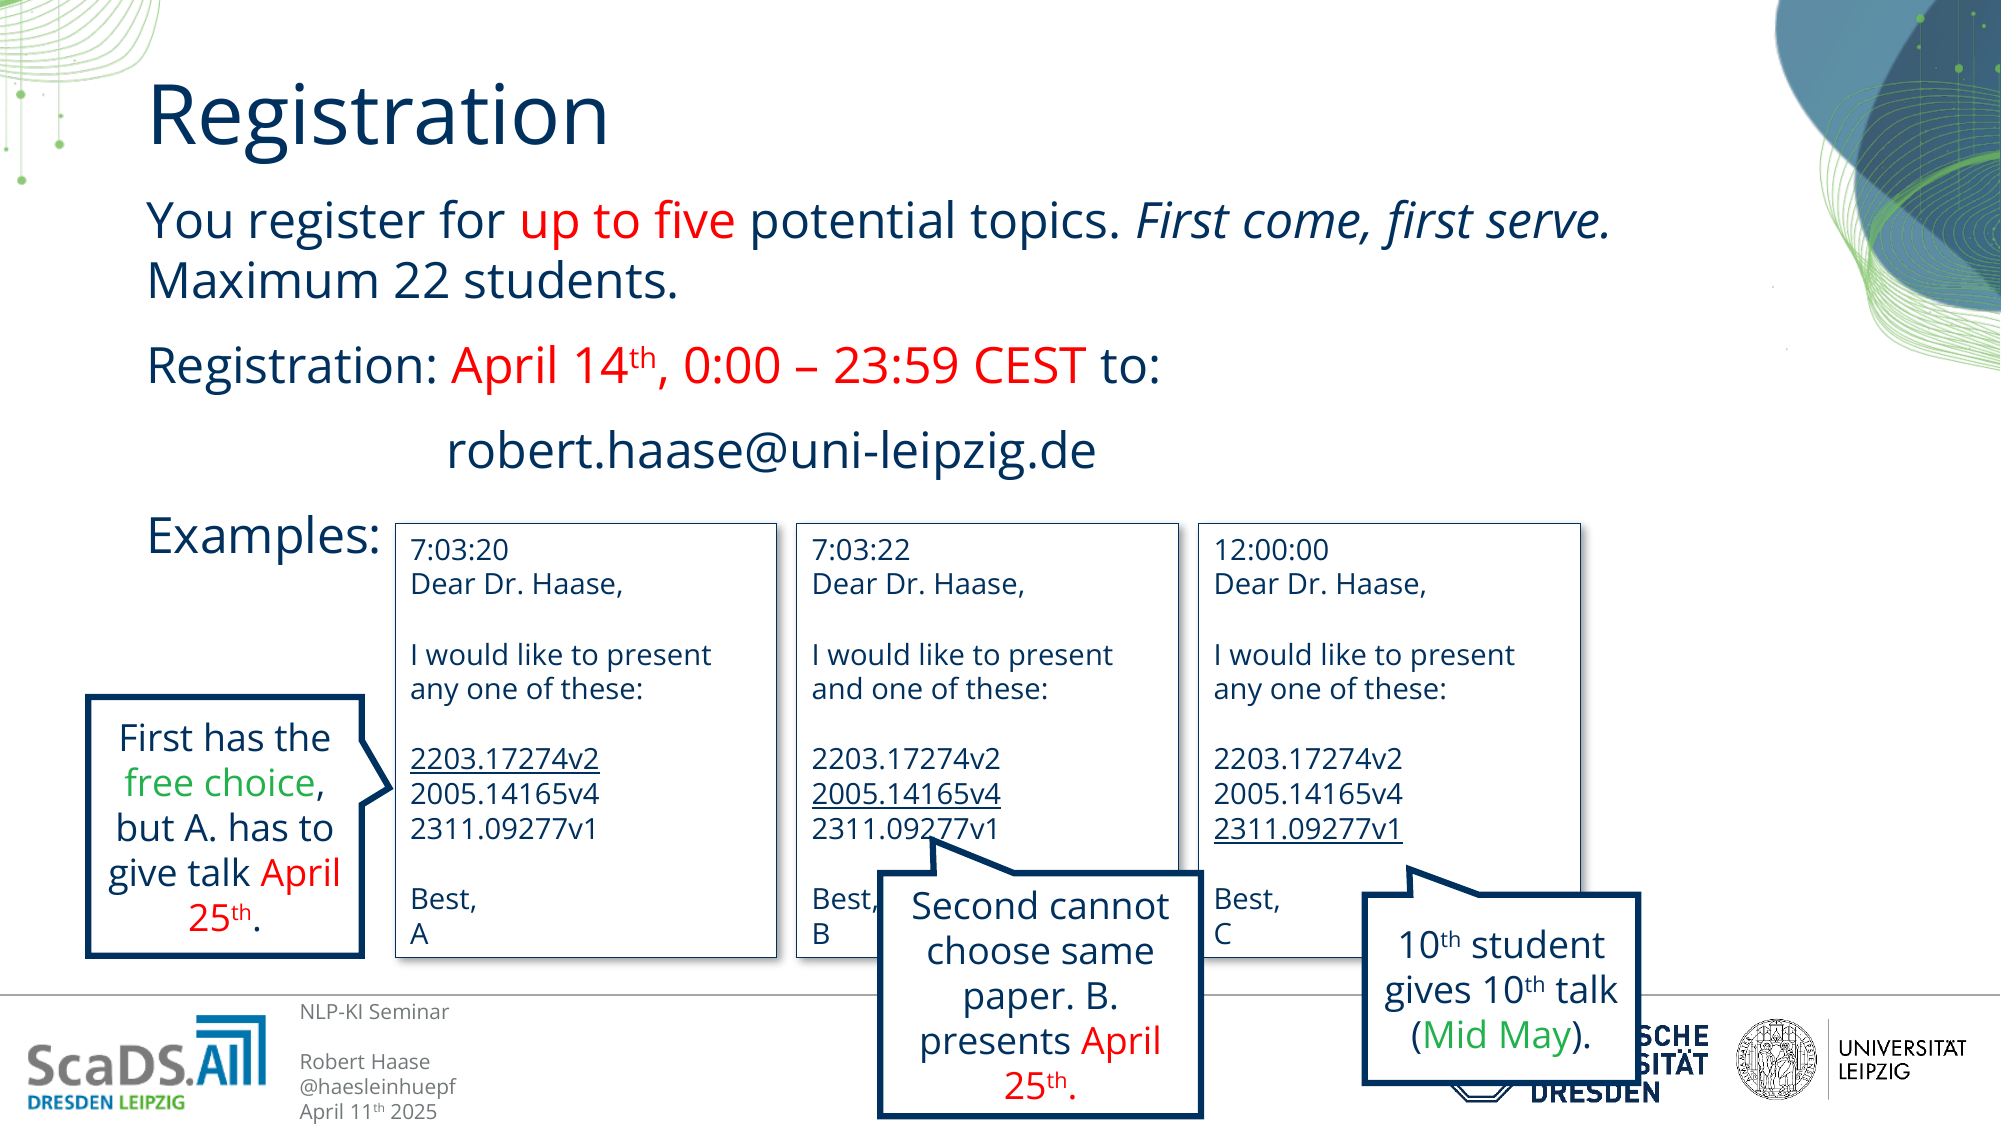

# Registration
You register for up to five potential topics. First come, first serve. Maximum 22 students.
Registration: April 14th, 0:00 – 23:59 CEST to:
		robert.haase@uni-leipzig.de
Examples:
7:03:20
Dear Dr. Haase,

I would like to present any one of these:

2203.17274v2
2005.14165v4
2311.09277v1

Best,
A
7:03:22
Dear Dr. Haase,

I would like to present and one of these:

2203.17274v2
2005.14165v4
2311.09277v1

Best,
B
12:00:00
Dear Dr. Haase,

I would like to present any one of these:

2203.17274v2
2005.14165v4
2311.09277v1

Best,
C
First has the free choice, but A. has to give talk April 25th.
Second cannot choose same paper. B. presents April 25th.
10th student gives 10th talk (Mid May).